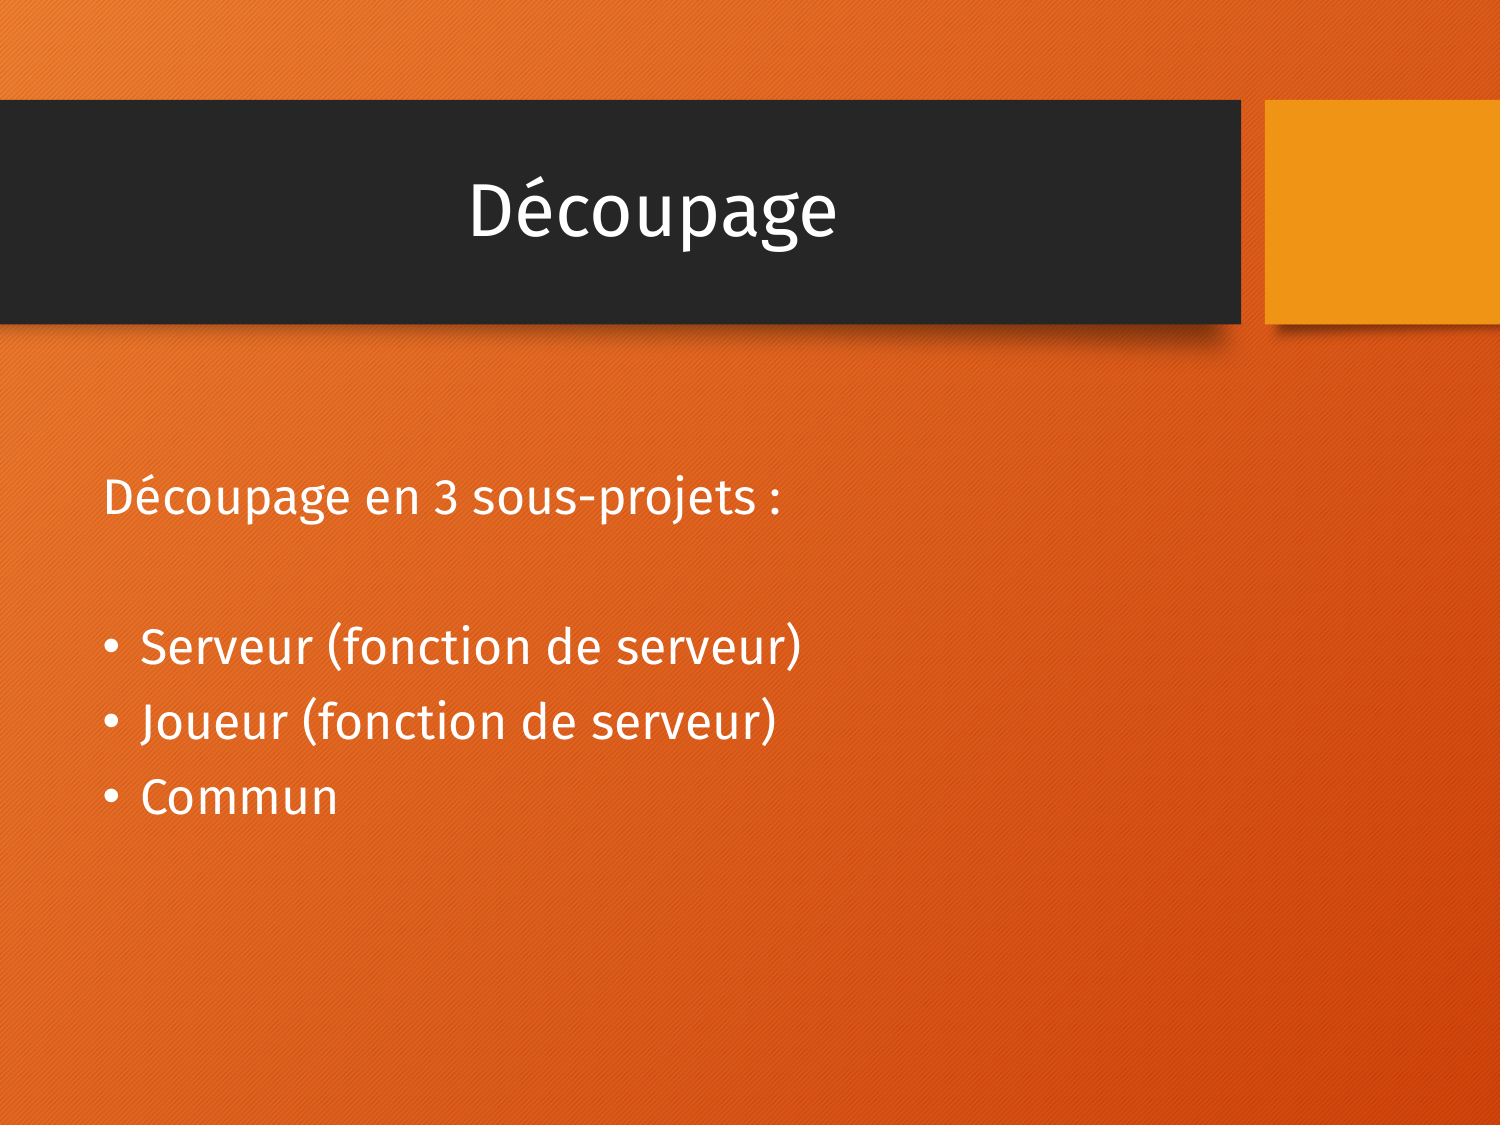

# Découpage

Découpage en 3 sous-projets :

Serveur (fonction de serveur)
Joueur (fonction de serveur)
Commun